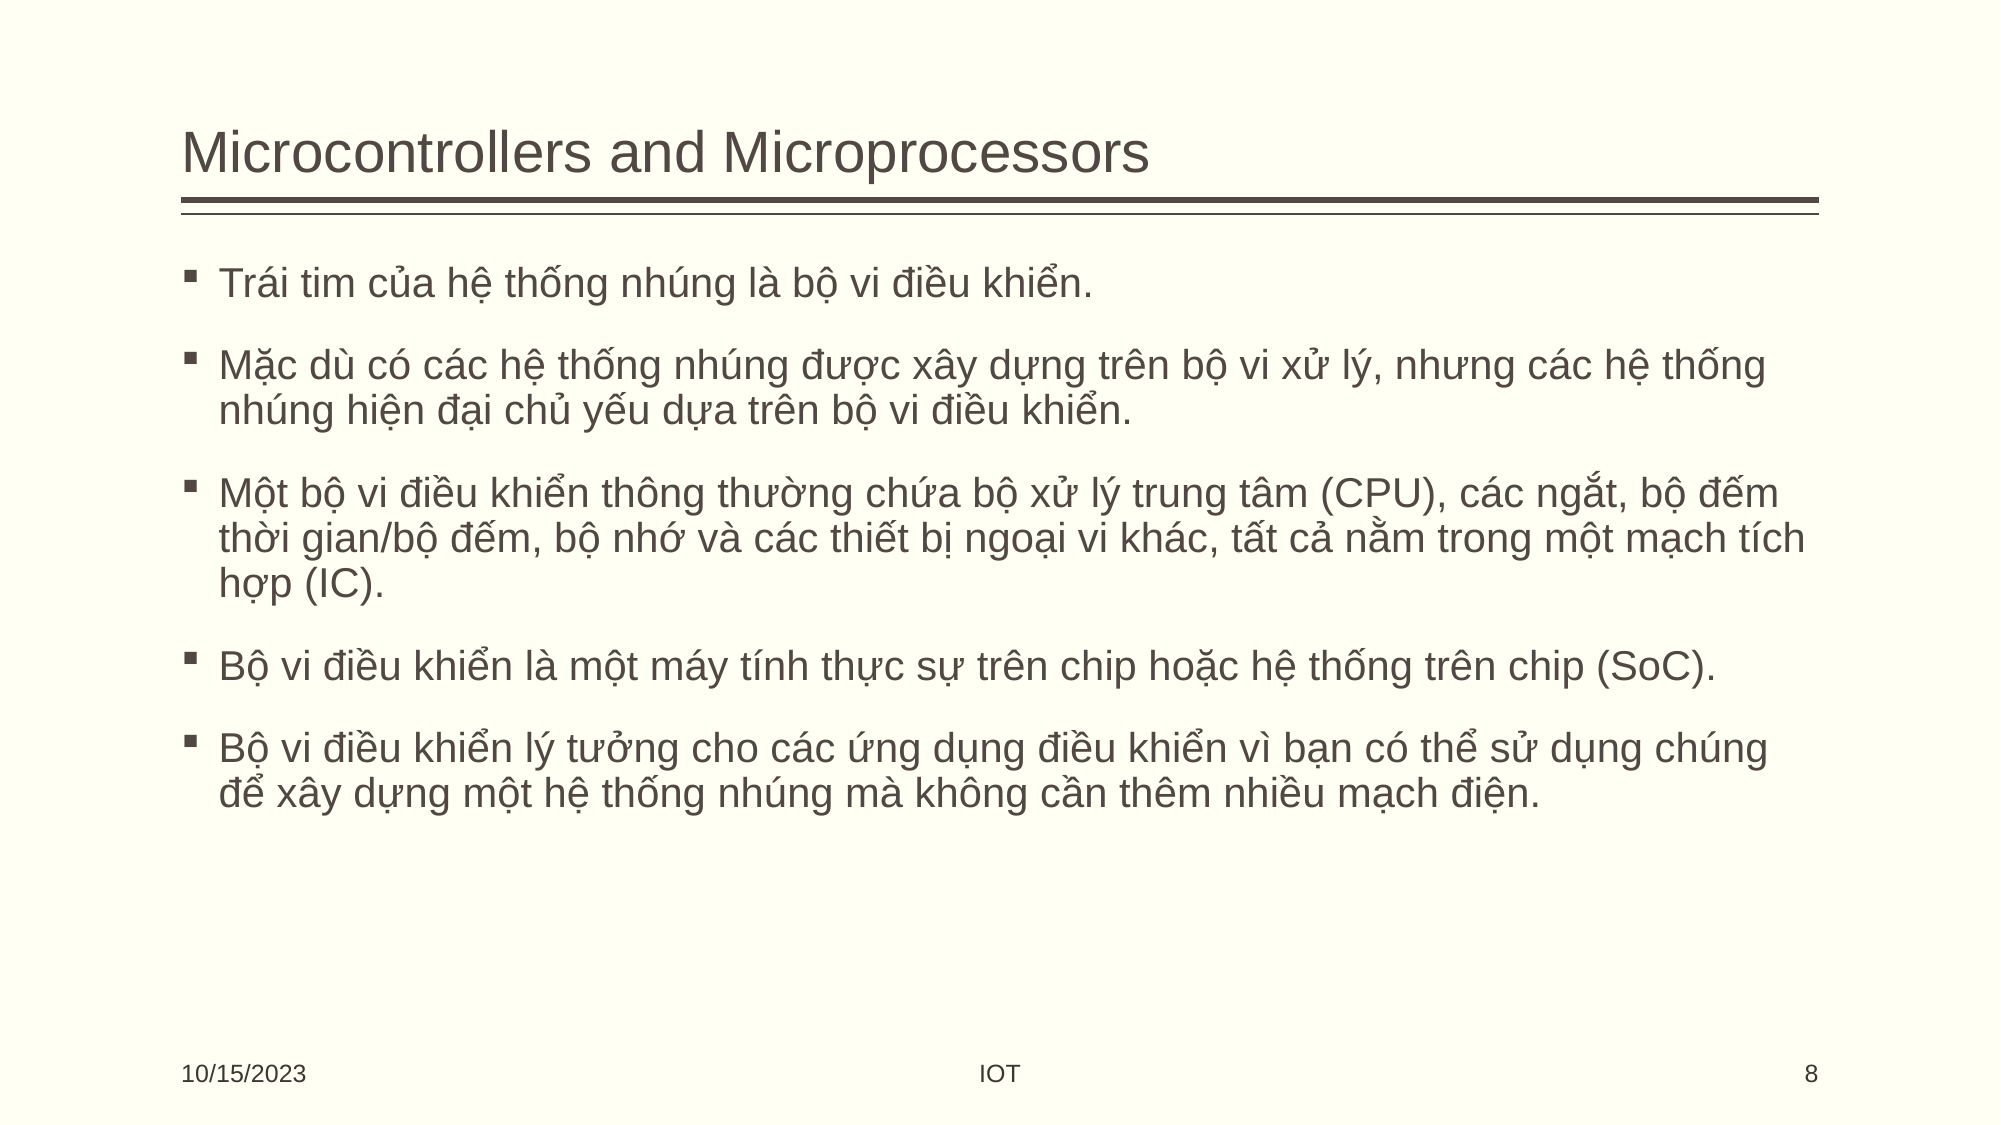

# Microcontrollers and Microprocessors
Trái tim của hệ thống nhúng là bộ vi điều khiển.
Mặc dù có các hệ thống nhúng được xây dựng trên bộ vi xử lý, nhưng các hệ thống nhúng hiện đại chủ yếu dựa trên bộ vi điều khiển.
Một bộ vi điều khiển thông thường chứa bộ xử lý trung tâm (CPU), các ngắt, bộ đếm thời gian/bộ đếm, bộ nhớ và các thiết bị ngoại vi khác, tất cả nằm trong một mạch tích hợp (IC).
Bộ vi điều khiển là một máy tính thực sự trên chip hoặc hệ thống trên chip (SoC).
Bộ vi điều khiển lý tưởng cho các ứng dụng điều khiển vì bạn có thể sử dụng chúng để xây dựng một hệ thống nhúng mà không cần thêm nhiều mạch điện.
IOT
10/15/2023
8